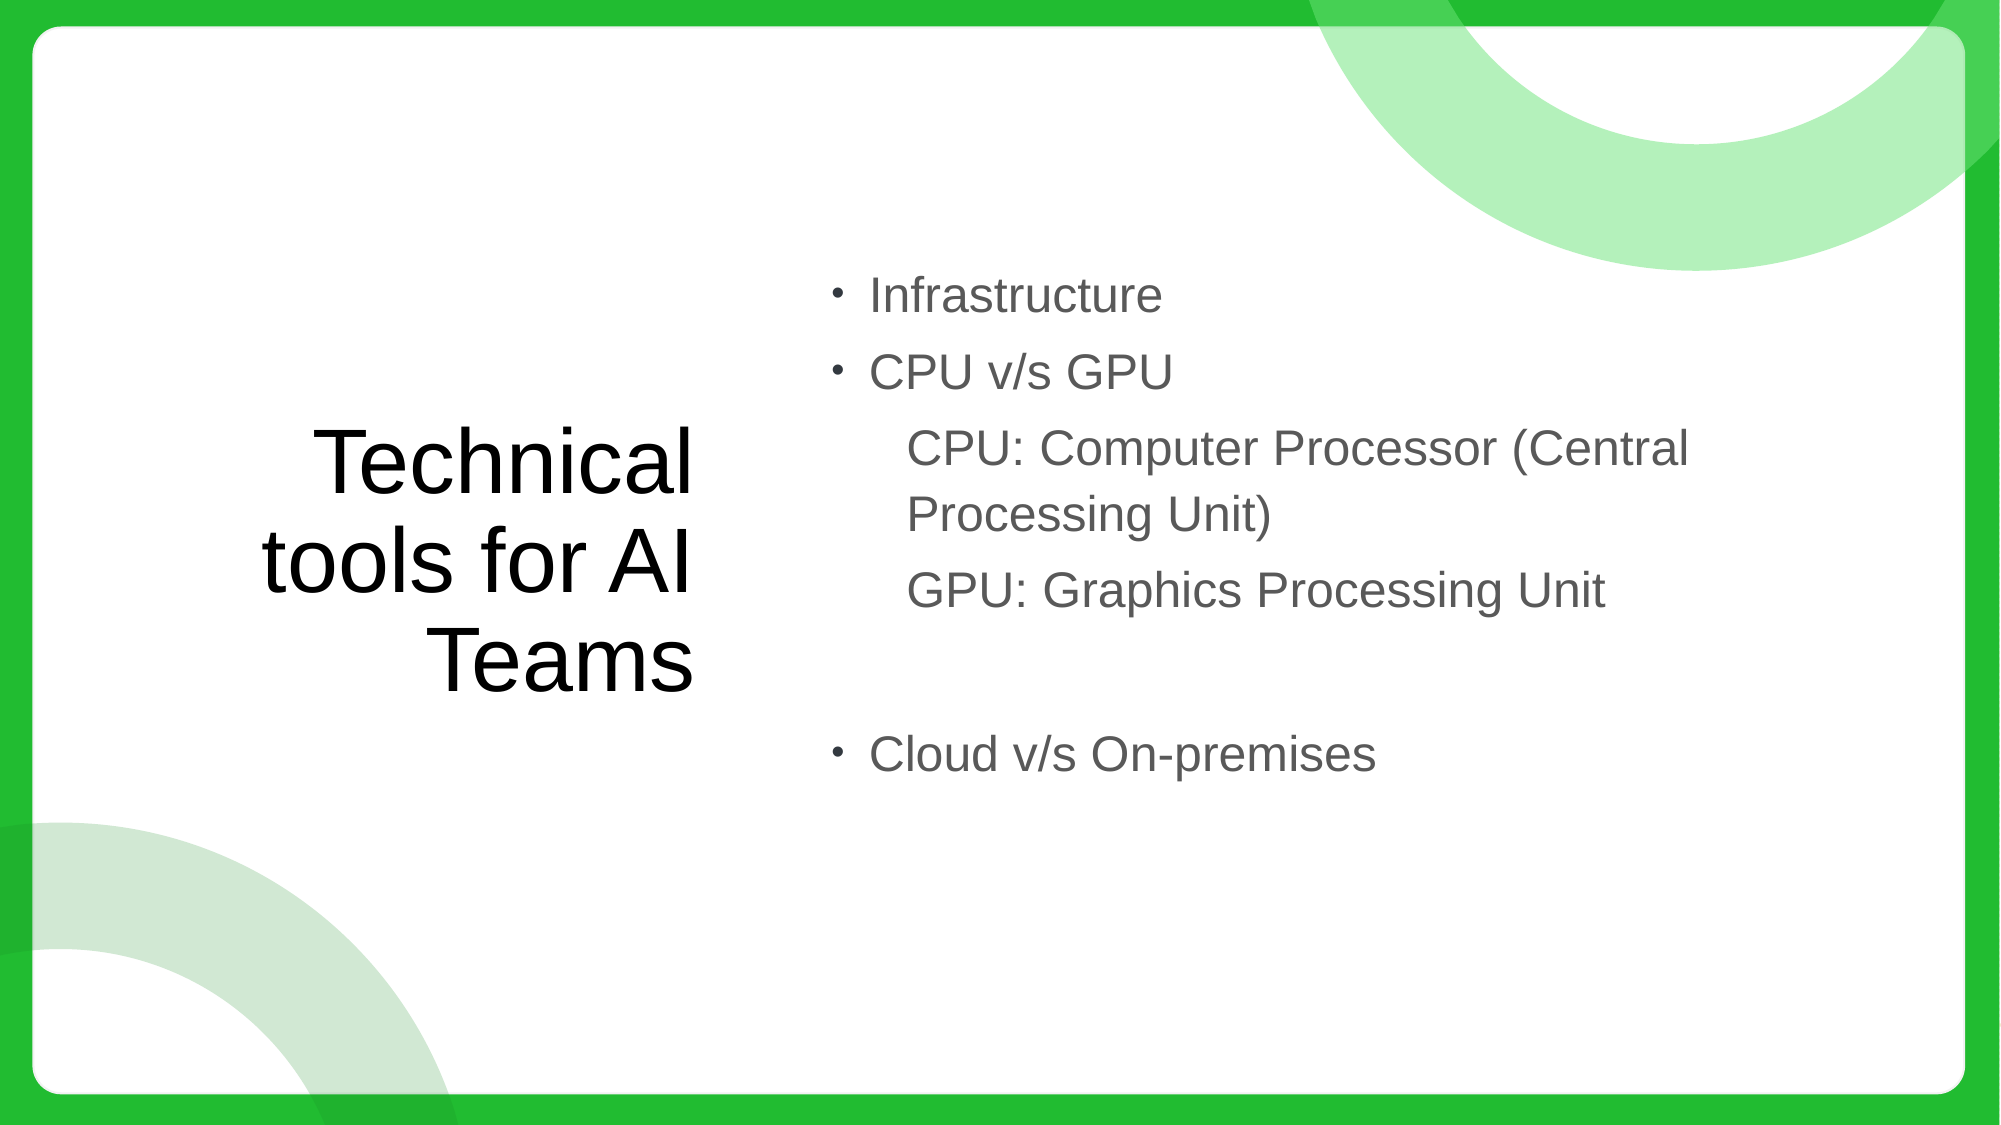

# Technical tools for AI Teams
Infrastructure
CPU v/s GPU
CPU: Computer Processor (Central Processing Unit)
GPU: Graphics Processing Unit

Cloud v/s On-premises